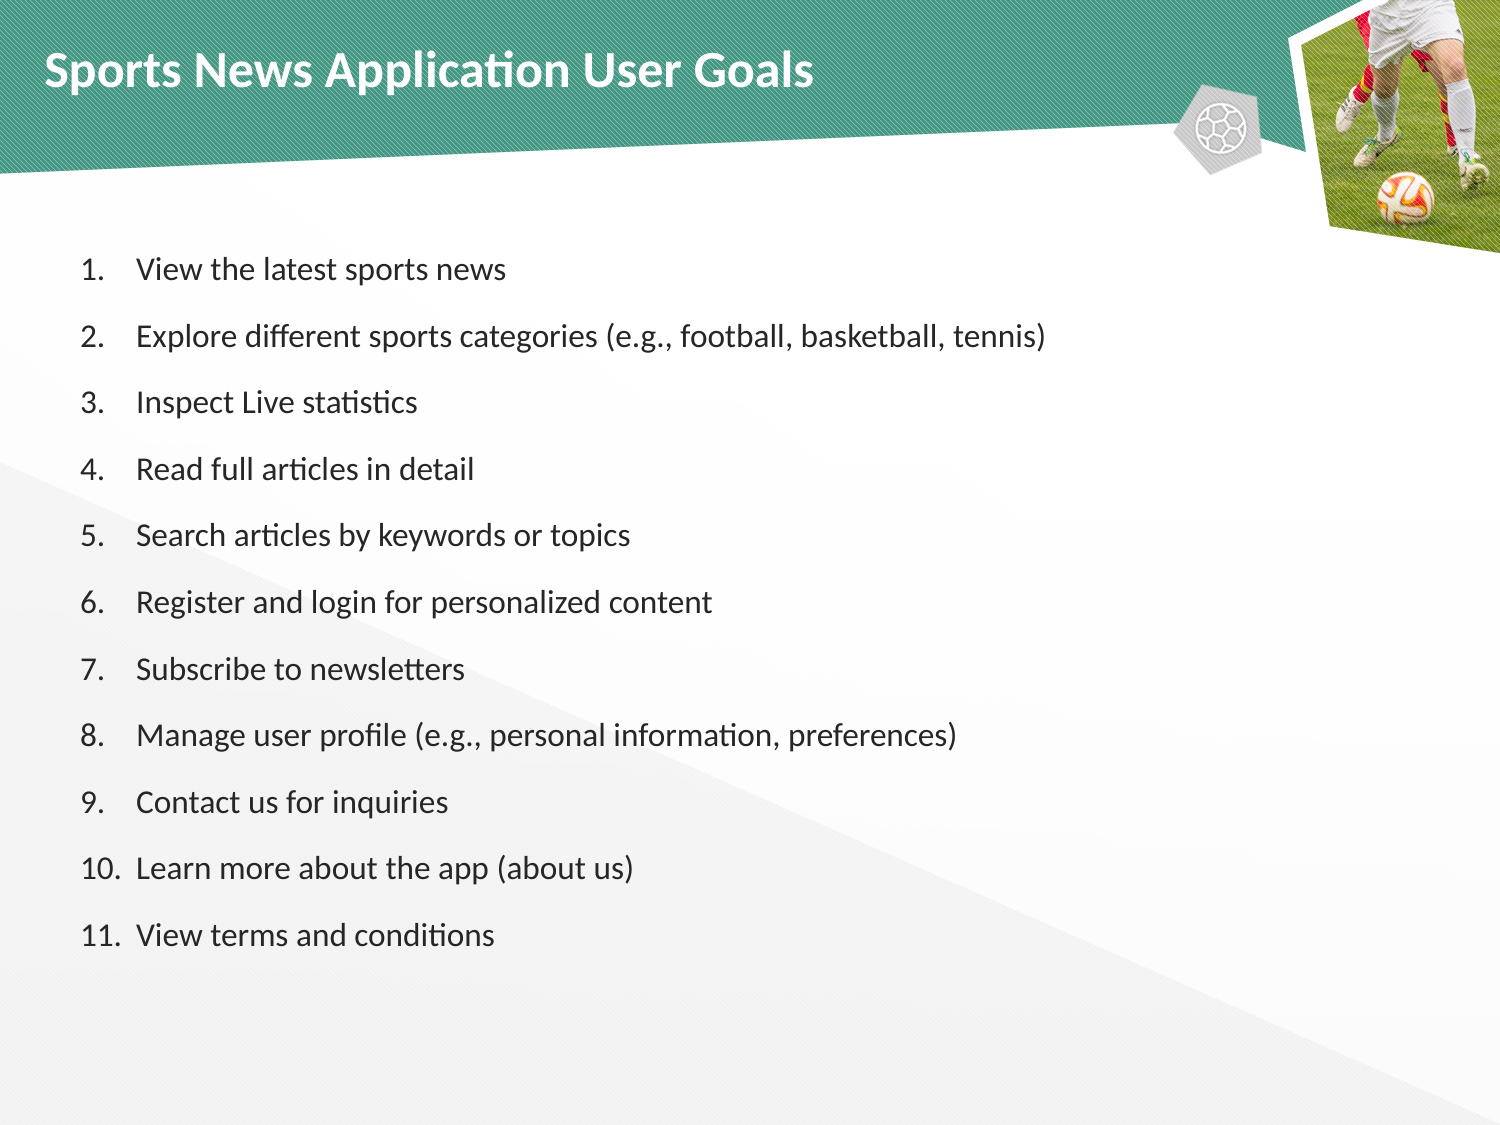

# Sports News Application User Goals
View the latest sports news
Explore different sports categories (e.g., football, basketball, tennis)
Inspect Live statistics
Read full articles in detail
Search articles by keywords or topics
Register and login for personalized content
Subscribe to newsletters
Manage user profile (e.g., personal information, preferences)
Contact us for inquiries
Learn more about the app (about us)
View terms and conditions